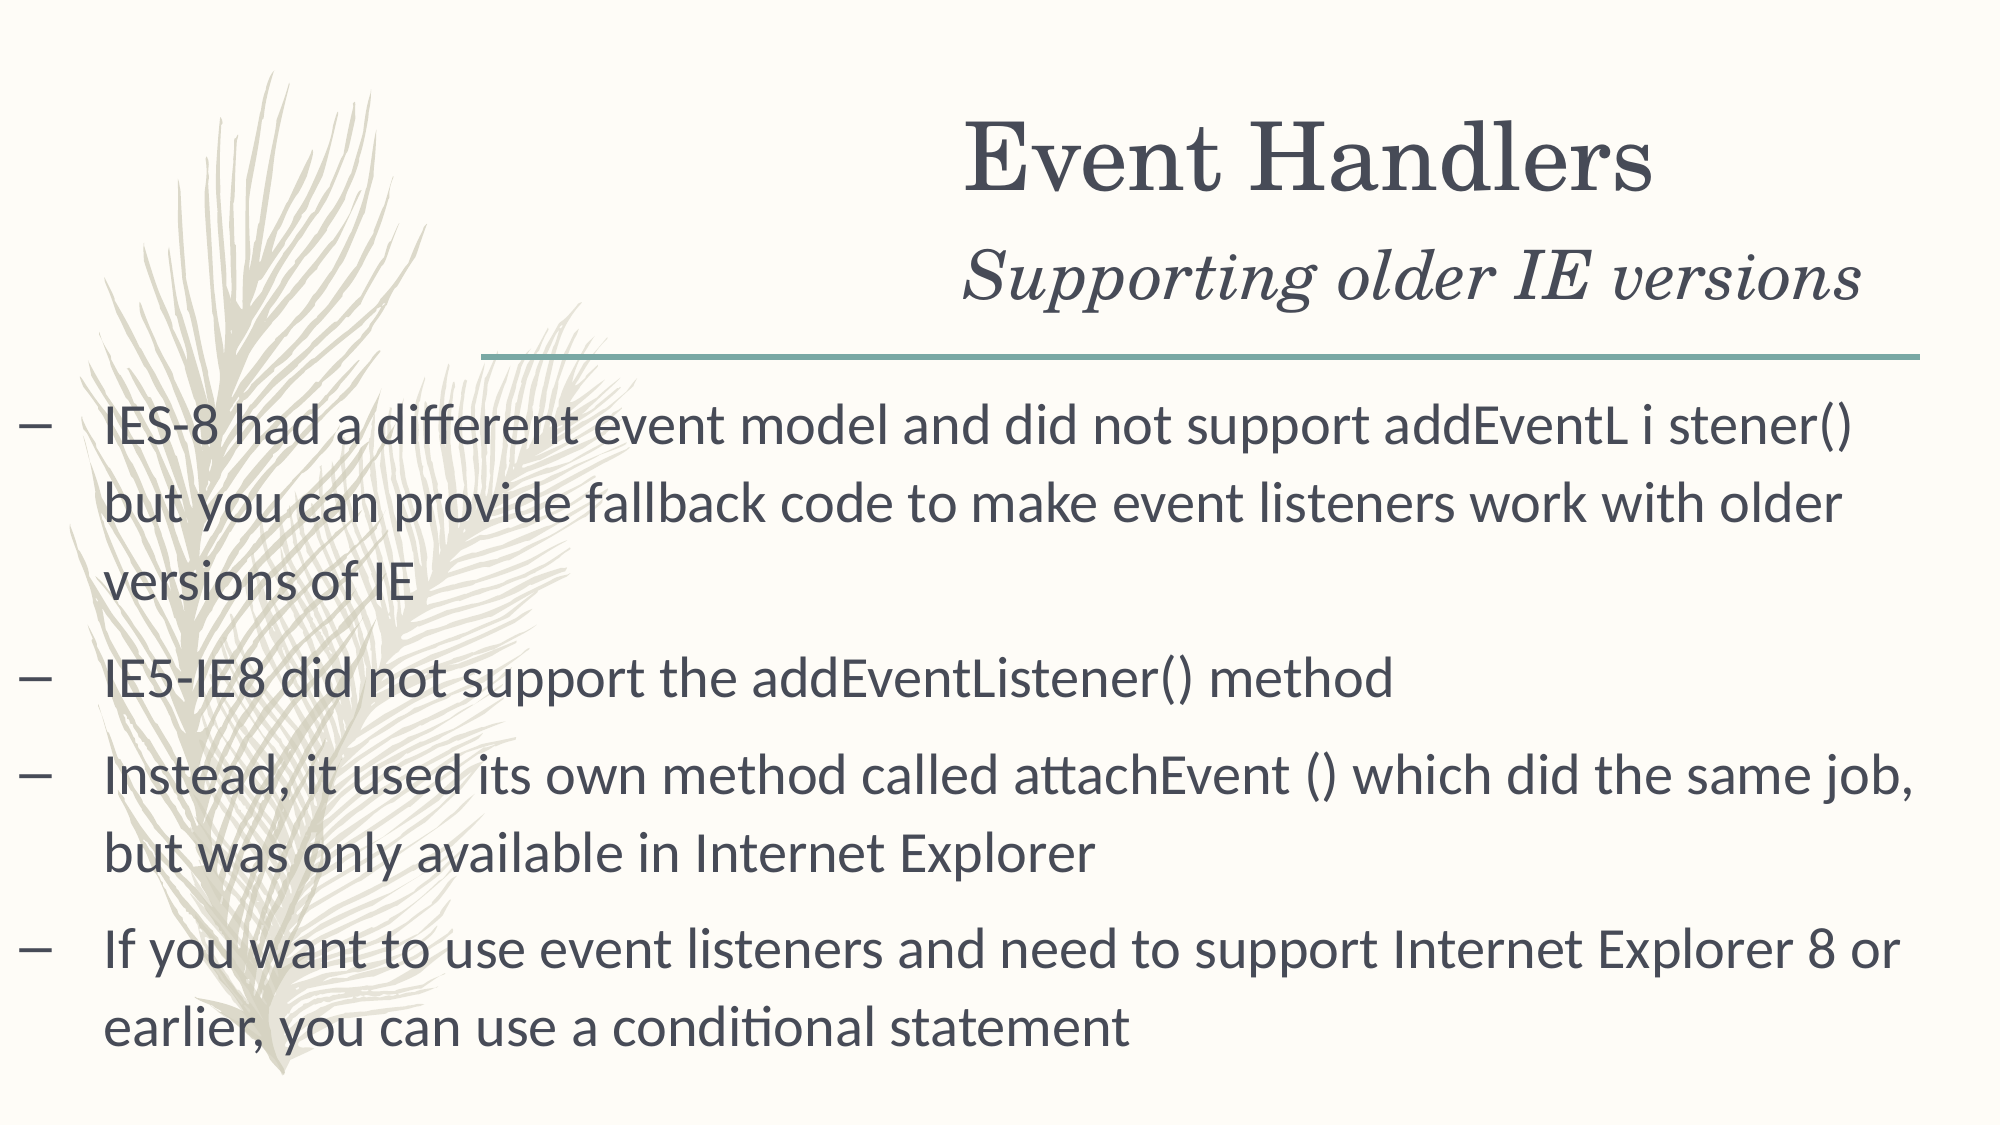

# Event Handlers Supporting older IE versions
IES-8 had a different event model and did not support addEventL i stener() but you can provide fallback code to make event listeners work with older versions of IE
IE5-IE8 did not support the addEventListener() method
Instead, it used its own method called attachEvent () which did the same job, but was only available in Internet Explorer
If you want to use event listeners and need to support Internet Explorer 8 or earlier, you can use a conditional statement